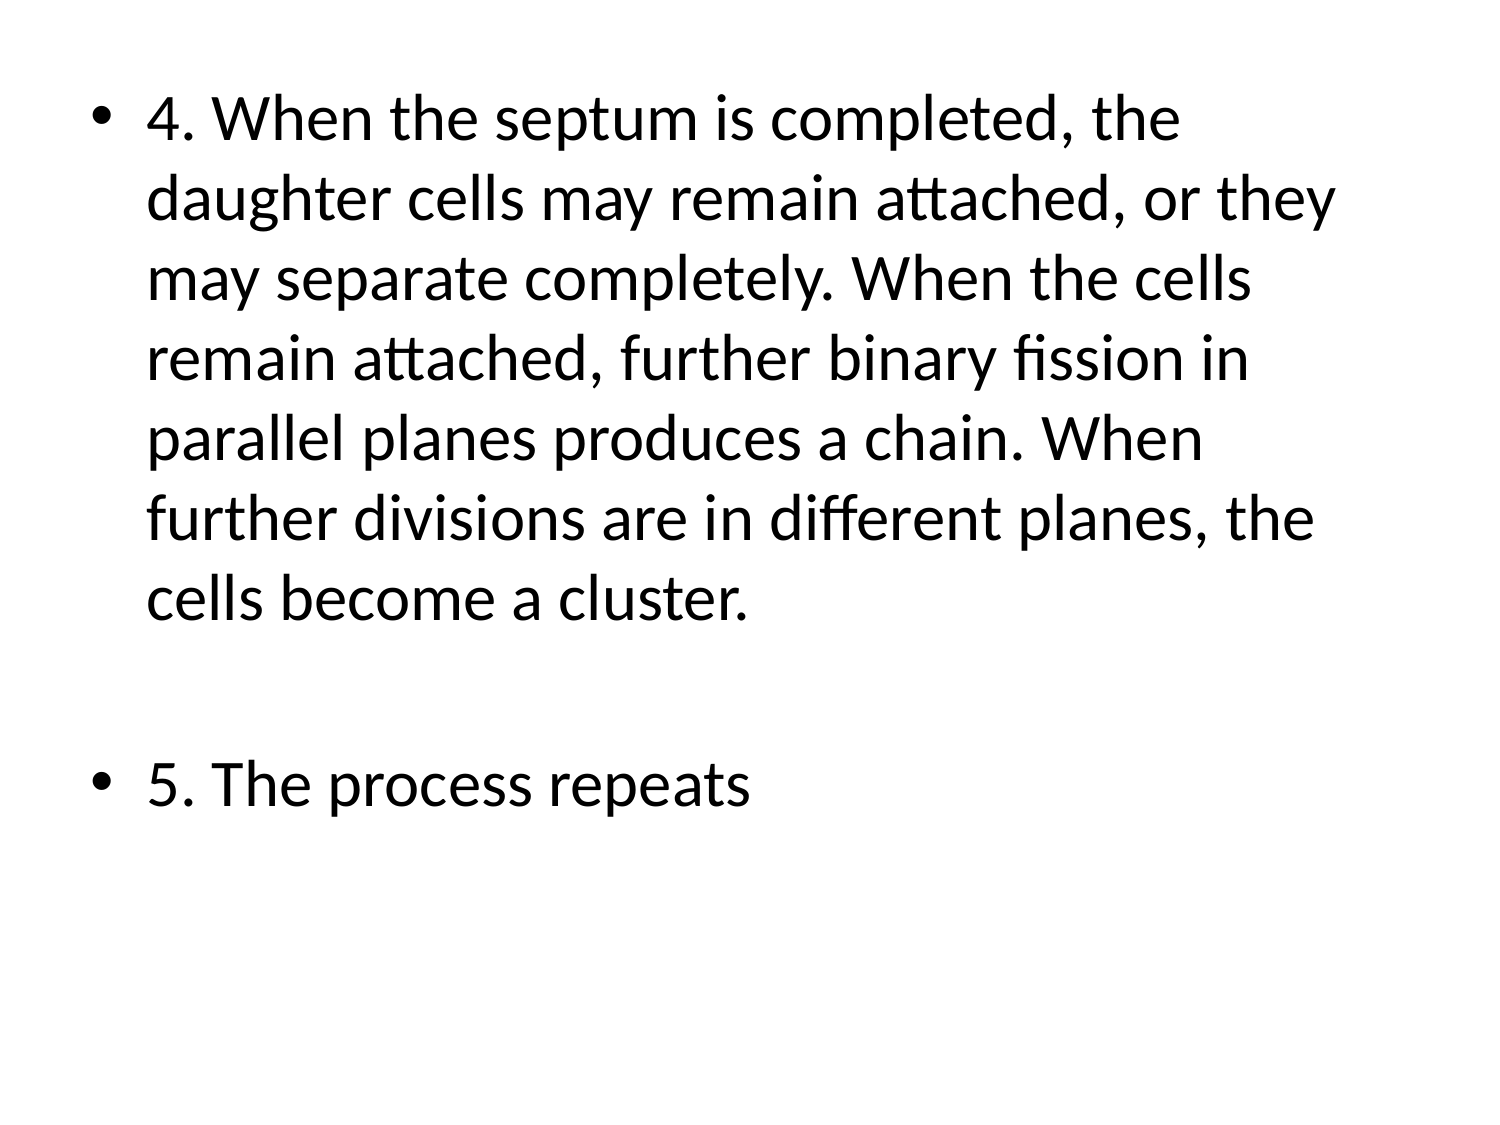

4. When the septum is completed, the daughter cells may remain attached, or they may separate completely. When the cells remain attached, further binary fission in parallel planes produces a chain. When further divisions are in different planes, the cells become a cluster.

5. The process repeats